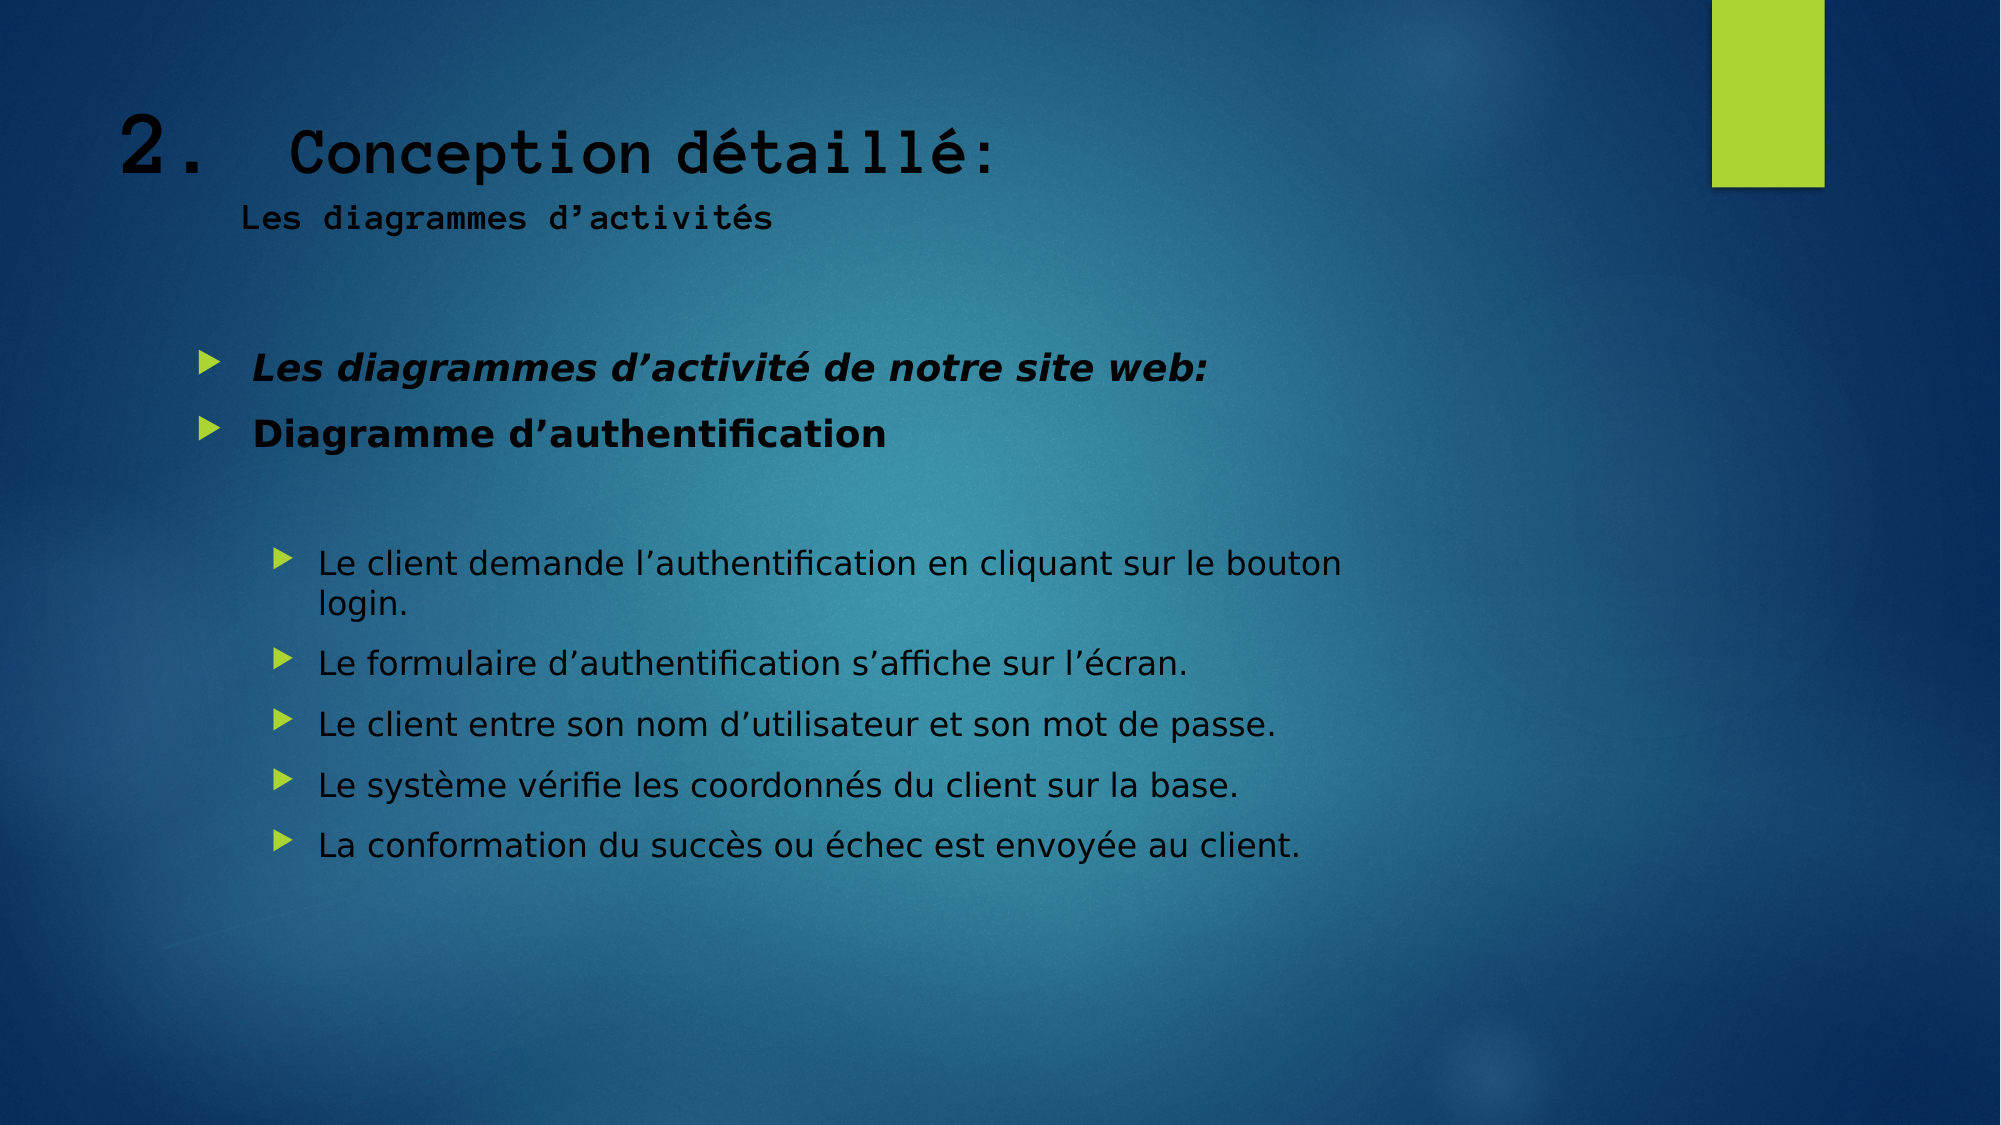

# Conception détaillé: Les diagrammes d’activités
Les diagrammes d’activité de notre site web:
Diagramme d’authentification

Le client demande l’authentification en cliquant sur le bouton login.
Le formulaire d’authentification s’affiche sur l’écran.
Le client entre son nom d’utilisateur et son mot de passe.
Le système vérifie les coordonnés du client sur la base.
La conformation du succès ou échec est envoyée au client.